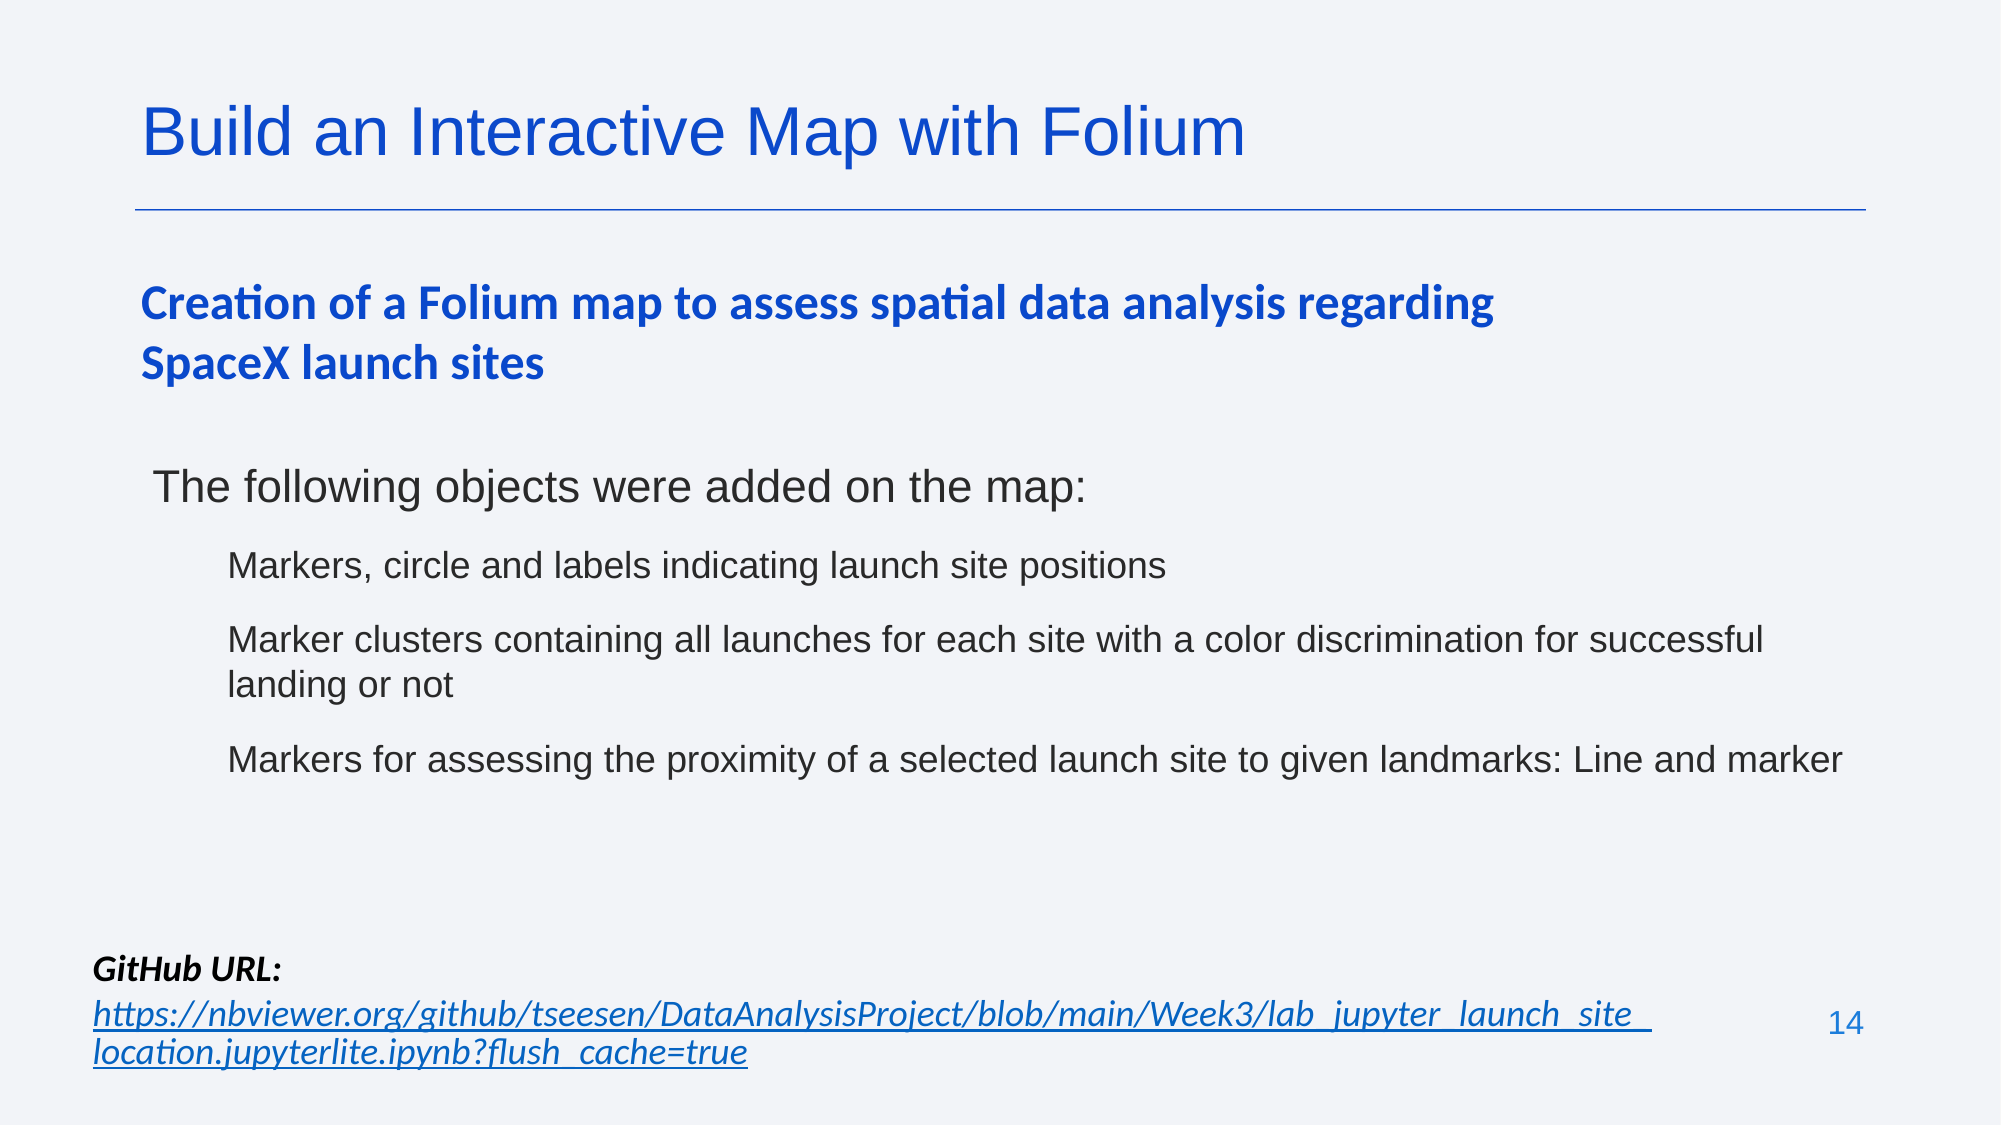

Build an Interactive Map with Folium
Creation of a Folium map to assess spatial data analysis regarding SpaceX launch sites
The following objects were added on the map:
Markers, circle and labels indicating launch site positions
Marker clusters containing all launches for each site with a color discrimination for successful landing or not
Markers for assessing the proximity of a selected launch site to given landmarks: Line and marker

GitHub URL: https://nbviewer.org/github/tseesen/DataAnalysisProject/blob/main/Week3/lab_jupyter_launch_site_location.jupyterlite.ipynb?flush_cache=true
14